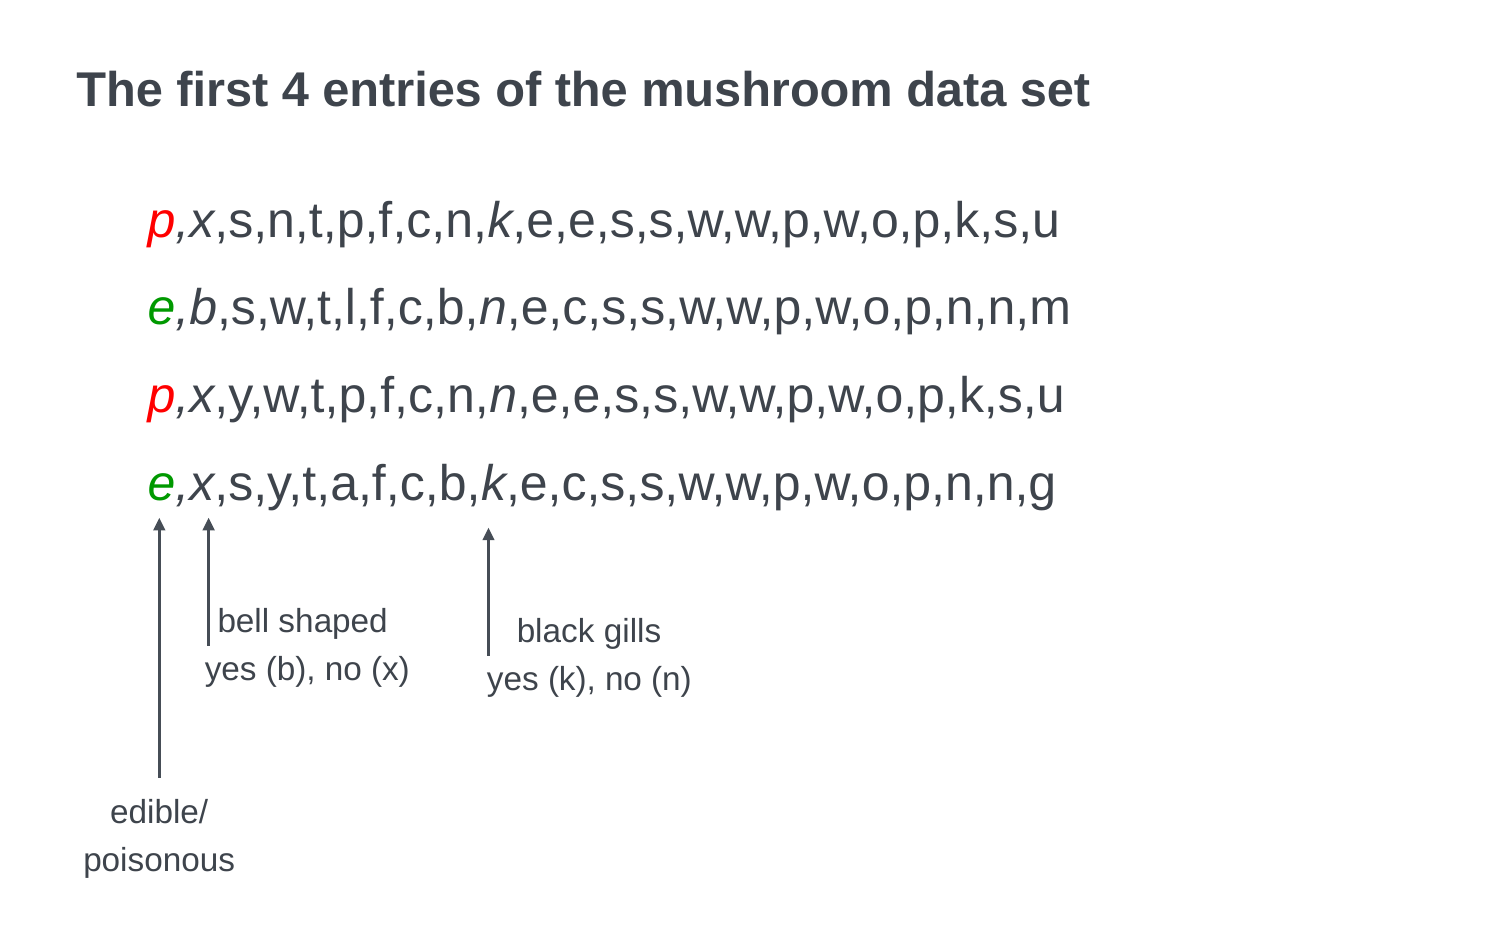

# The first 4 entries of the mushroom data set
p,x,s,n,t,p,f,c,n,k,e,e,s,s,w,w,p,w,o,p,k,s,u
e,b,s,w,t,l,f,c,b,n,e,c,s,s,w,w,p,w,o,p,n,n,m
p,x,y,w,t,p,f,c,n,n,e,e,s,s,w,w,p,w,o,p,k,s,u
e,x,s,y,t,a,f,c,b,k,e,c,s,s,w,w,p,w,o,p,n,n,g
bell shaped
yes (b), no (x)
black gills
yes (k), no (n)
edible/
poisonous